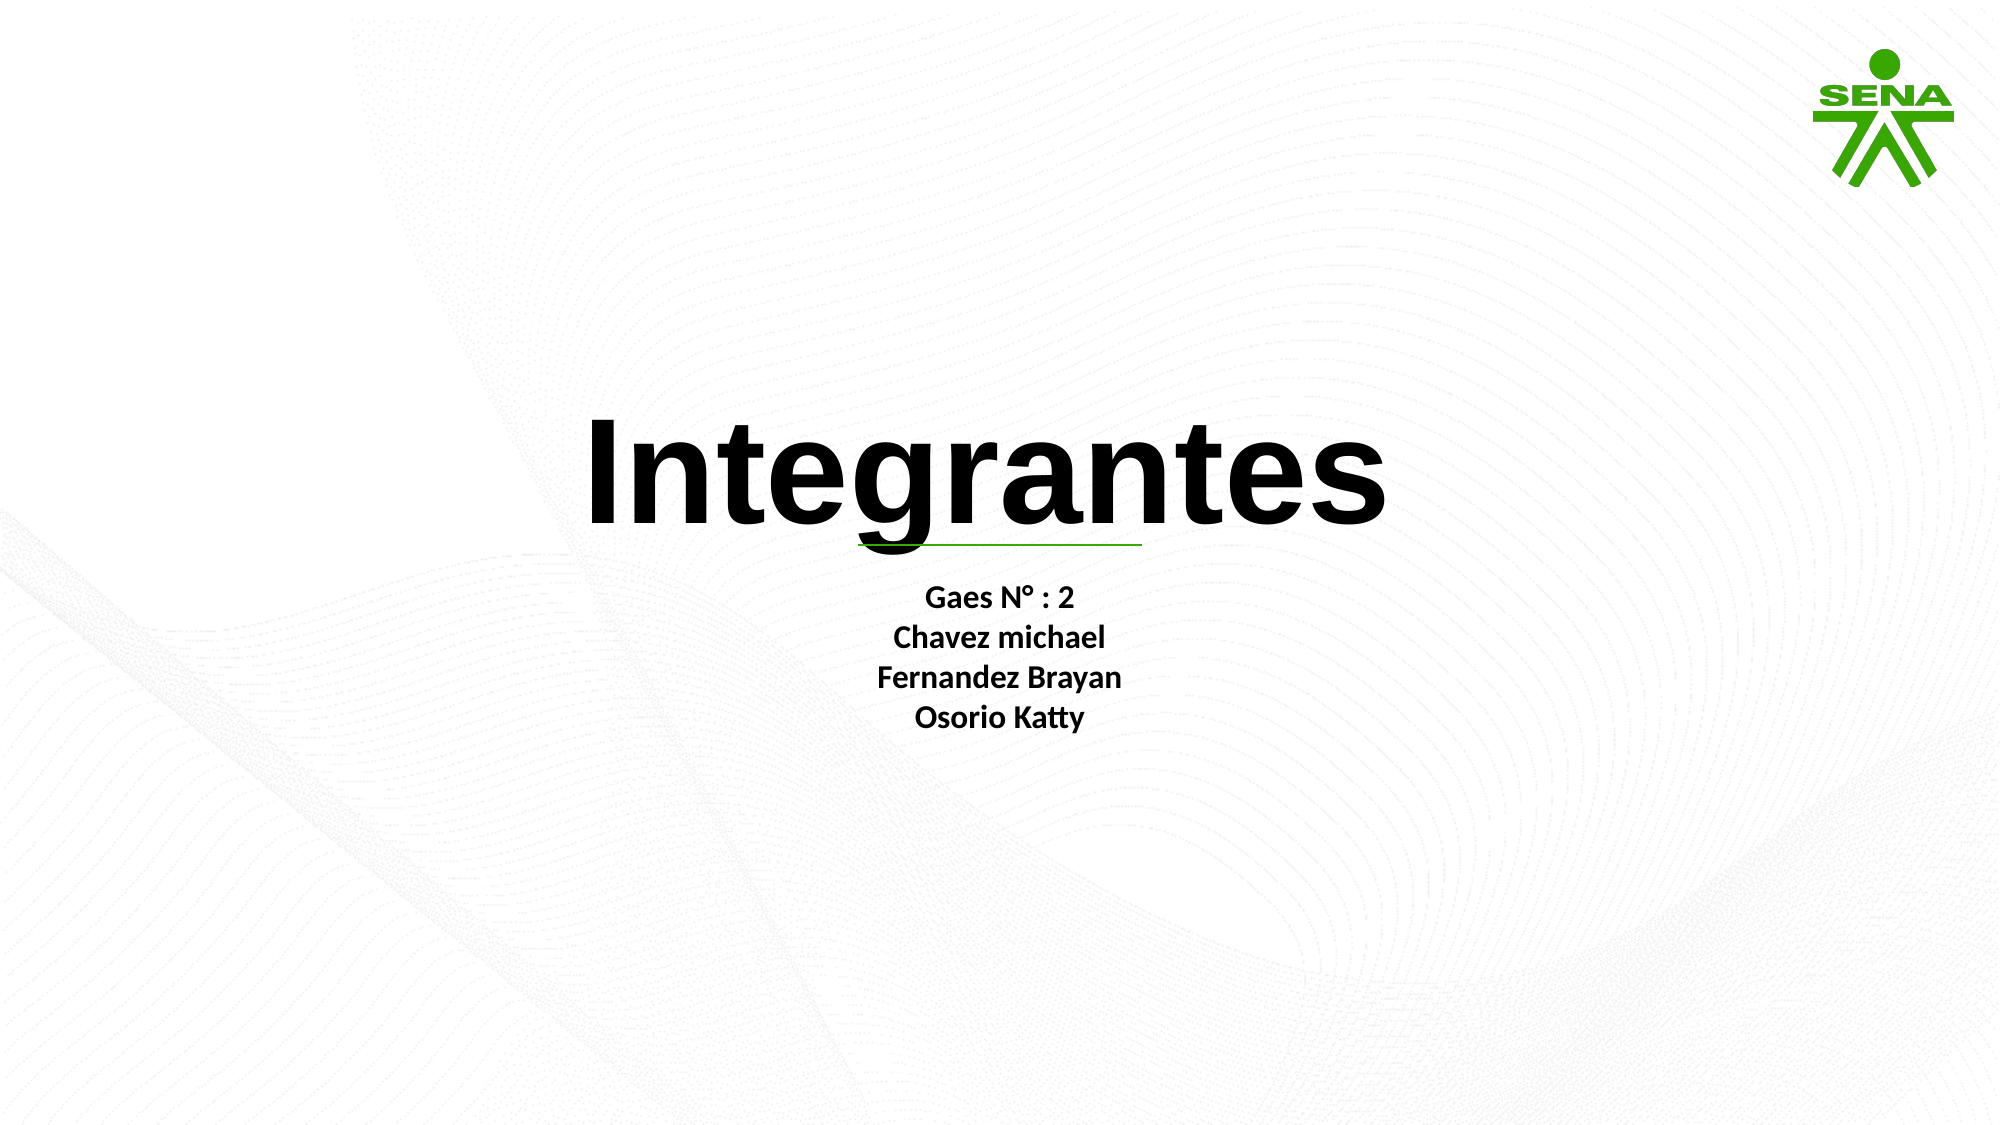

Integrantes
Gaes N° : 2
Chavez michael
Fernandez Brayan
Osorio Katty